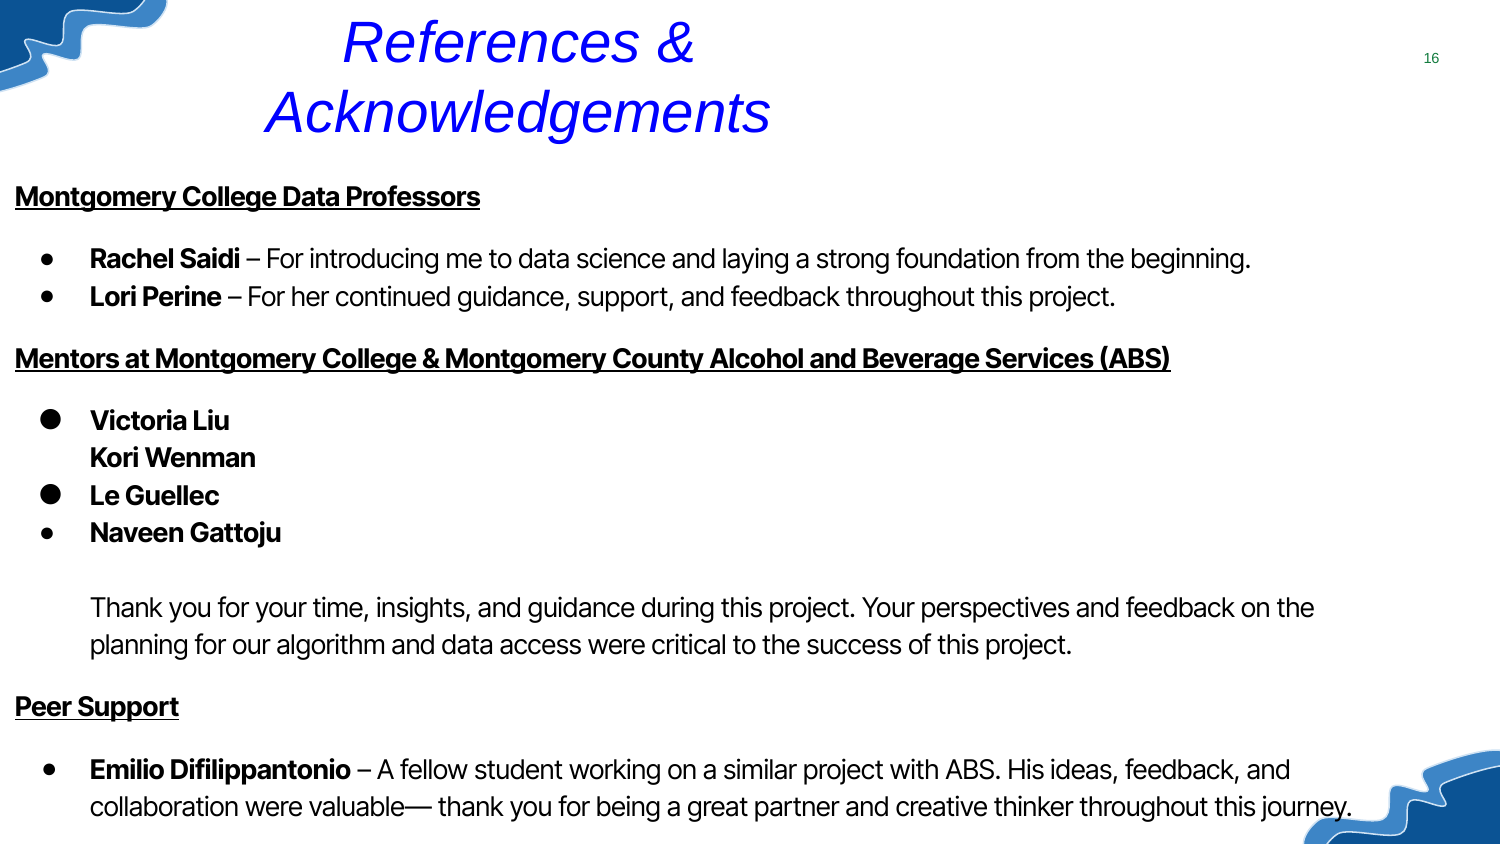

16
# References & Acknowledgements
Montgomery College Data Professors
Rachel Saidi – For introducing me to data science and laying a strong foundation from the beginning.
Lori Perine – For her continued guidance, support, and feedback throughout this project.
Mentors at Montgomery College & Montgomery County Alcohol and Beverage Services (ABS)
Victoria Liu
Kori Wenman
Le Guellec
Naveen Gattoju
Thank you for your time, insights, and guidance during this project. Your perspectives and feedback on the planning for our algorithm and data access were critical to the success of this project.
Peer Support
Emilio Difilippantonio – A fellow student working on a similar project with ABS. His ideas, feedback, and collaboration were valuable— thank you for being a great partner and creative thinker throughout this journey.